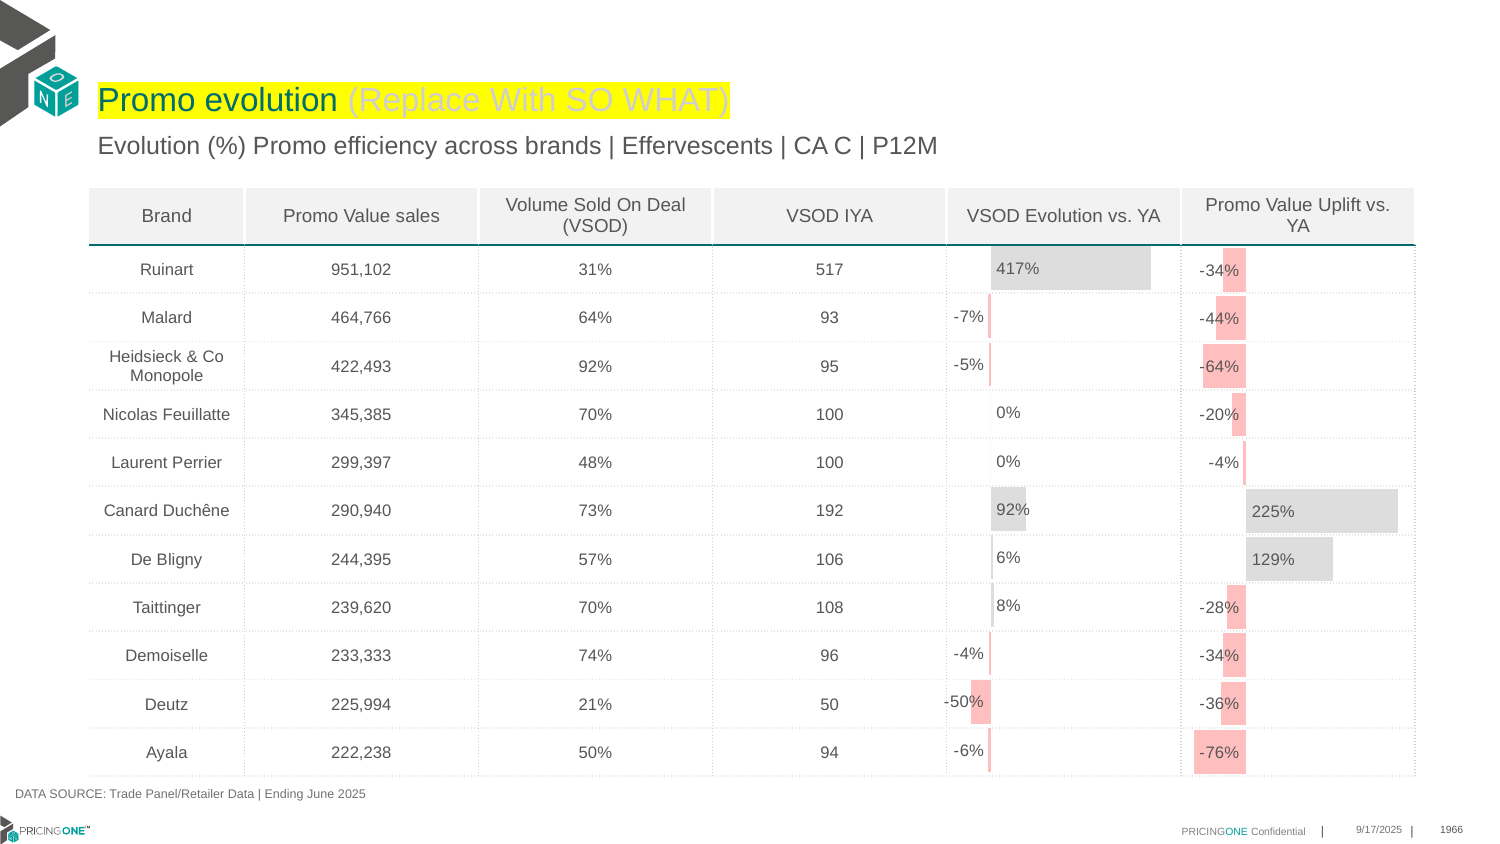

# Promo evolution (Replace With SO WHAT)
Evolution (%) Promo efficiency across brands | Effervescents | CA C | P12M
| Brand | Promo Value sales | Volume Sold On Deal (VSOD) | VSOD IYA | VSOD Evolution vs. YA | Promo Value Uplift vs. YA |
| --- | --- | --- | --- | --- | --- |
| Ruinart | 951,102 | 31% | 517 |  |  |
| Malard | 464,766 | 64% | 93 |  |  |
| Heidsieck & Co Monopole | 422,493 | 92% | 95 |  |  |
| Nicolas Feuillatte | 345,385 | 70% | 100 |  |  |
| Laurent Perrier | 299,397 | 48% | 100 |  |  |
| Canard Duchêne | 290,940 | 73% | 192 |  |  |
| De Bligny | 244,395 | 57% | 106 |  |  |
| Taittinger | 239,620 | 70% | 108 |  |  |
| Demoiselle | 233,333 | 74% | 96 |  |  |
| Deutz | 225,994 | 21% | 50 |  |  |
| Ayala | 222,238 | 50% | 94 |  |  |

### Chart

| Category | VSOD Evaluation vs YA |
|---|---|
| Ruinart | 4.167 |
| Malard | -0.07199999999999995 |
| Heidsieck & Co Monopole | -0.052000000000000046 |
| Nicolas Feuillatte | 0.0 |
| Laurent Perrier | 0.0 |
| Canard Duchêne | 0.921 |
| De Bligny | 0.05600000000000005 |
| Taittinger | 0.07699999999999996 |
| Demoiselle | -0.039000000000000035 |
| Deutz | -0.5 |
| Ayala | -0.05700000000000005 |

### Chart

| Category | Promo Value Uplift vs YA |
|---|---|
| Ruinart | -0.3403033217396595 |
| Malard | -0.4430785466124203 |
| Heidsieck & Co Monopole | -0.640643072841993 |
| Nicolas Feuillatte | -0.20384137973619643 |
| Laurent Perrier | -0.04004992946303487 |
| Canard Duchêne | 2.250645805284355 |
| De Bligny | 1.2860939424316946 |
| Taittinger | -0.27521289205504795 |
| Demoiselle | -0.34233984227959147 |
| Deutz | -0.3642305437659309 |
| Ayala | -0.7637165565021079 |
DATA SOURCE: Trade Panel/Retailer Data | Ending June 2025

9/17/2025
1966